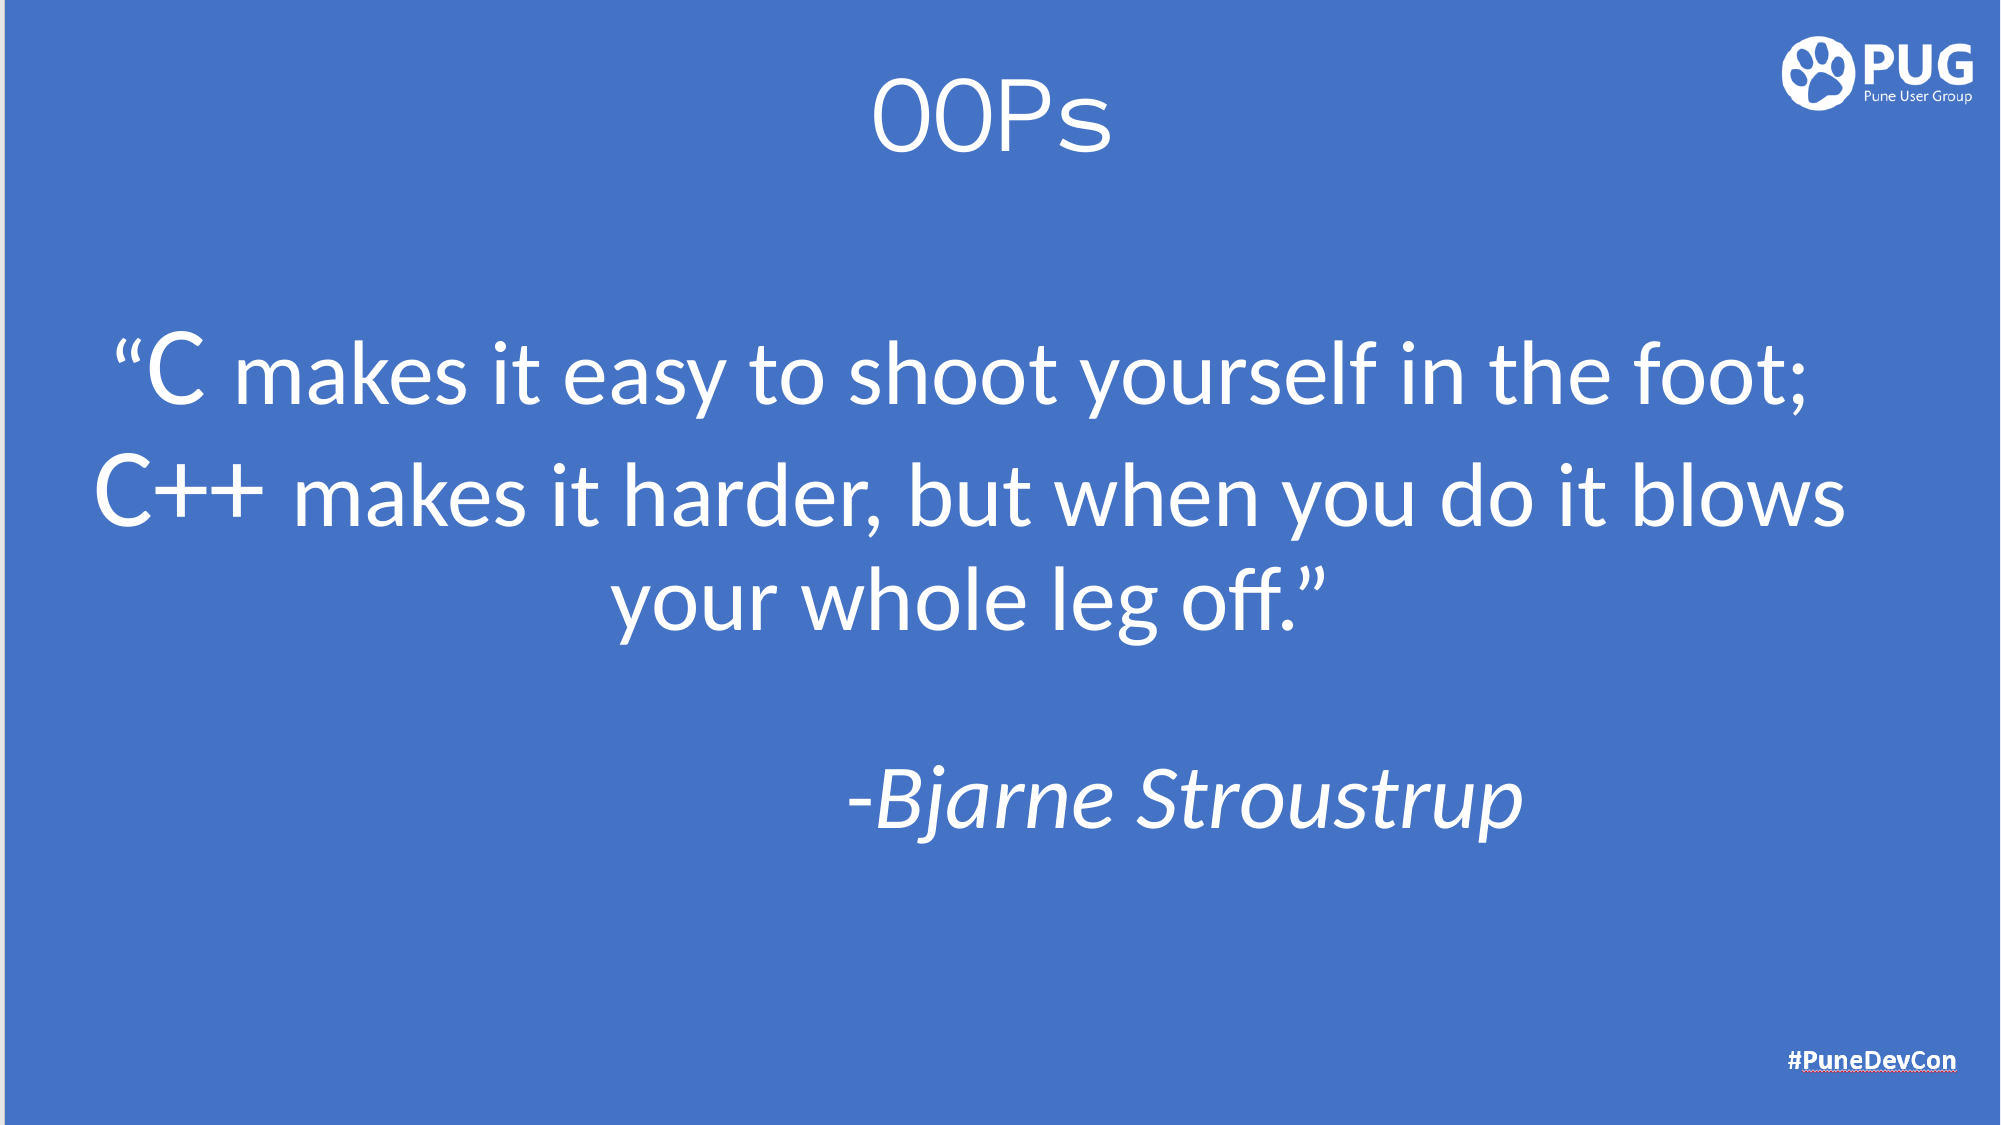

OOPs
# “C makes it easy to shoot yourself in the foot; C++ makes it harder, but when you do it blows your whole leg off.” -Bjarne Stroustrup